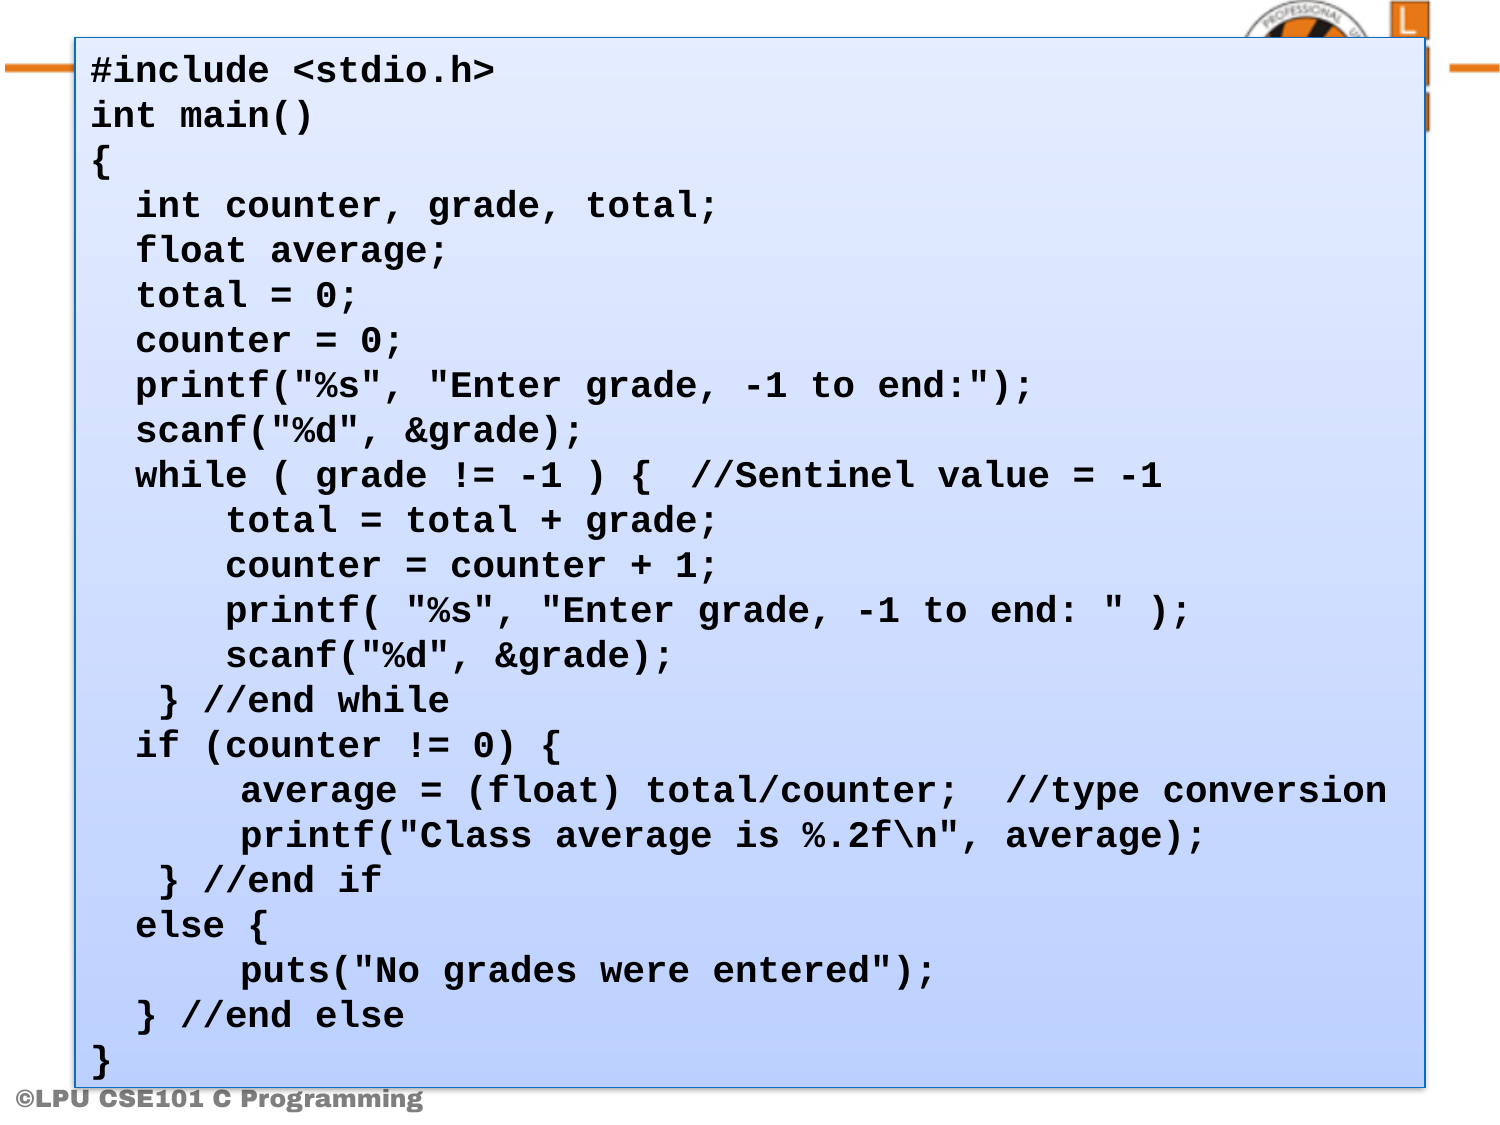

#include <stdio.h>
int main()
{
  int counter, grade, total;
  float average;
  total = 0;
  counter = 0;
  printf("%s", "Enter grade, -1 to end:");
  scanf("%d", &grade);
  while ( grade != -1 ) {	//Sentinel value = -1
      total = total + grade;
      counter = counter + 1;
      printf( "%s", "Enter grade, -1 to end: " );
      scanf("%d", &grade);
   } //end while
  if (counter != 0) {
  	average = (float) total/counter;  //type conversion
  	printf("Class average is %.2f\n", average);
   } //end if
  else {
  	puts("No grades were entered");
  } //end else
}